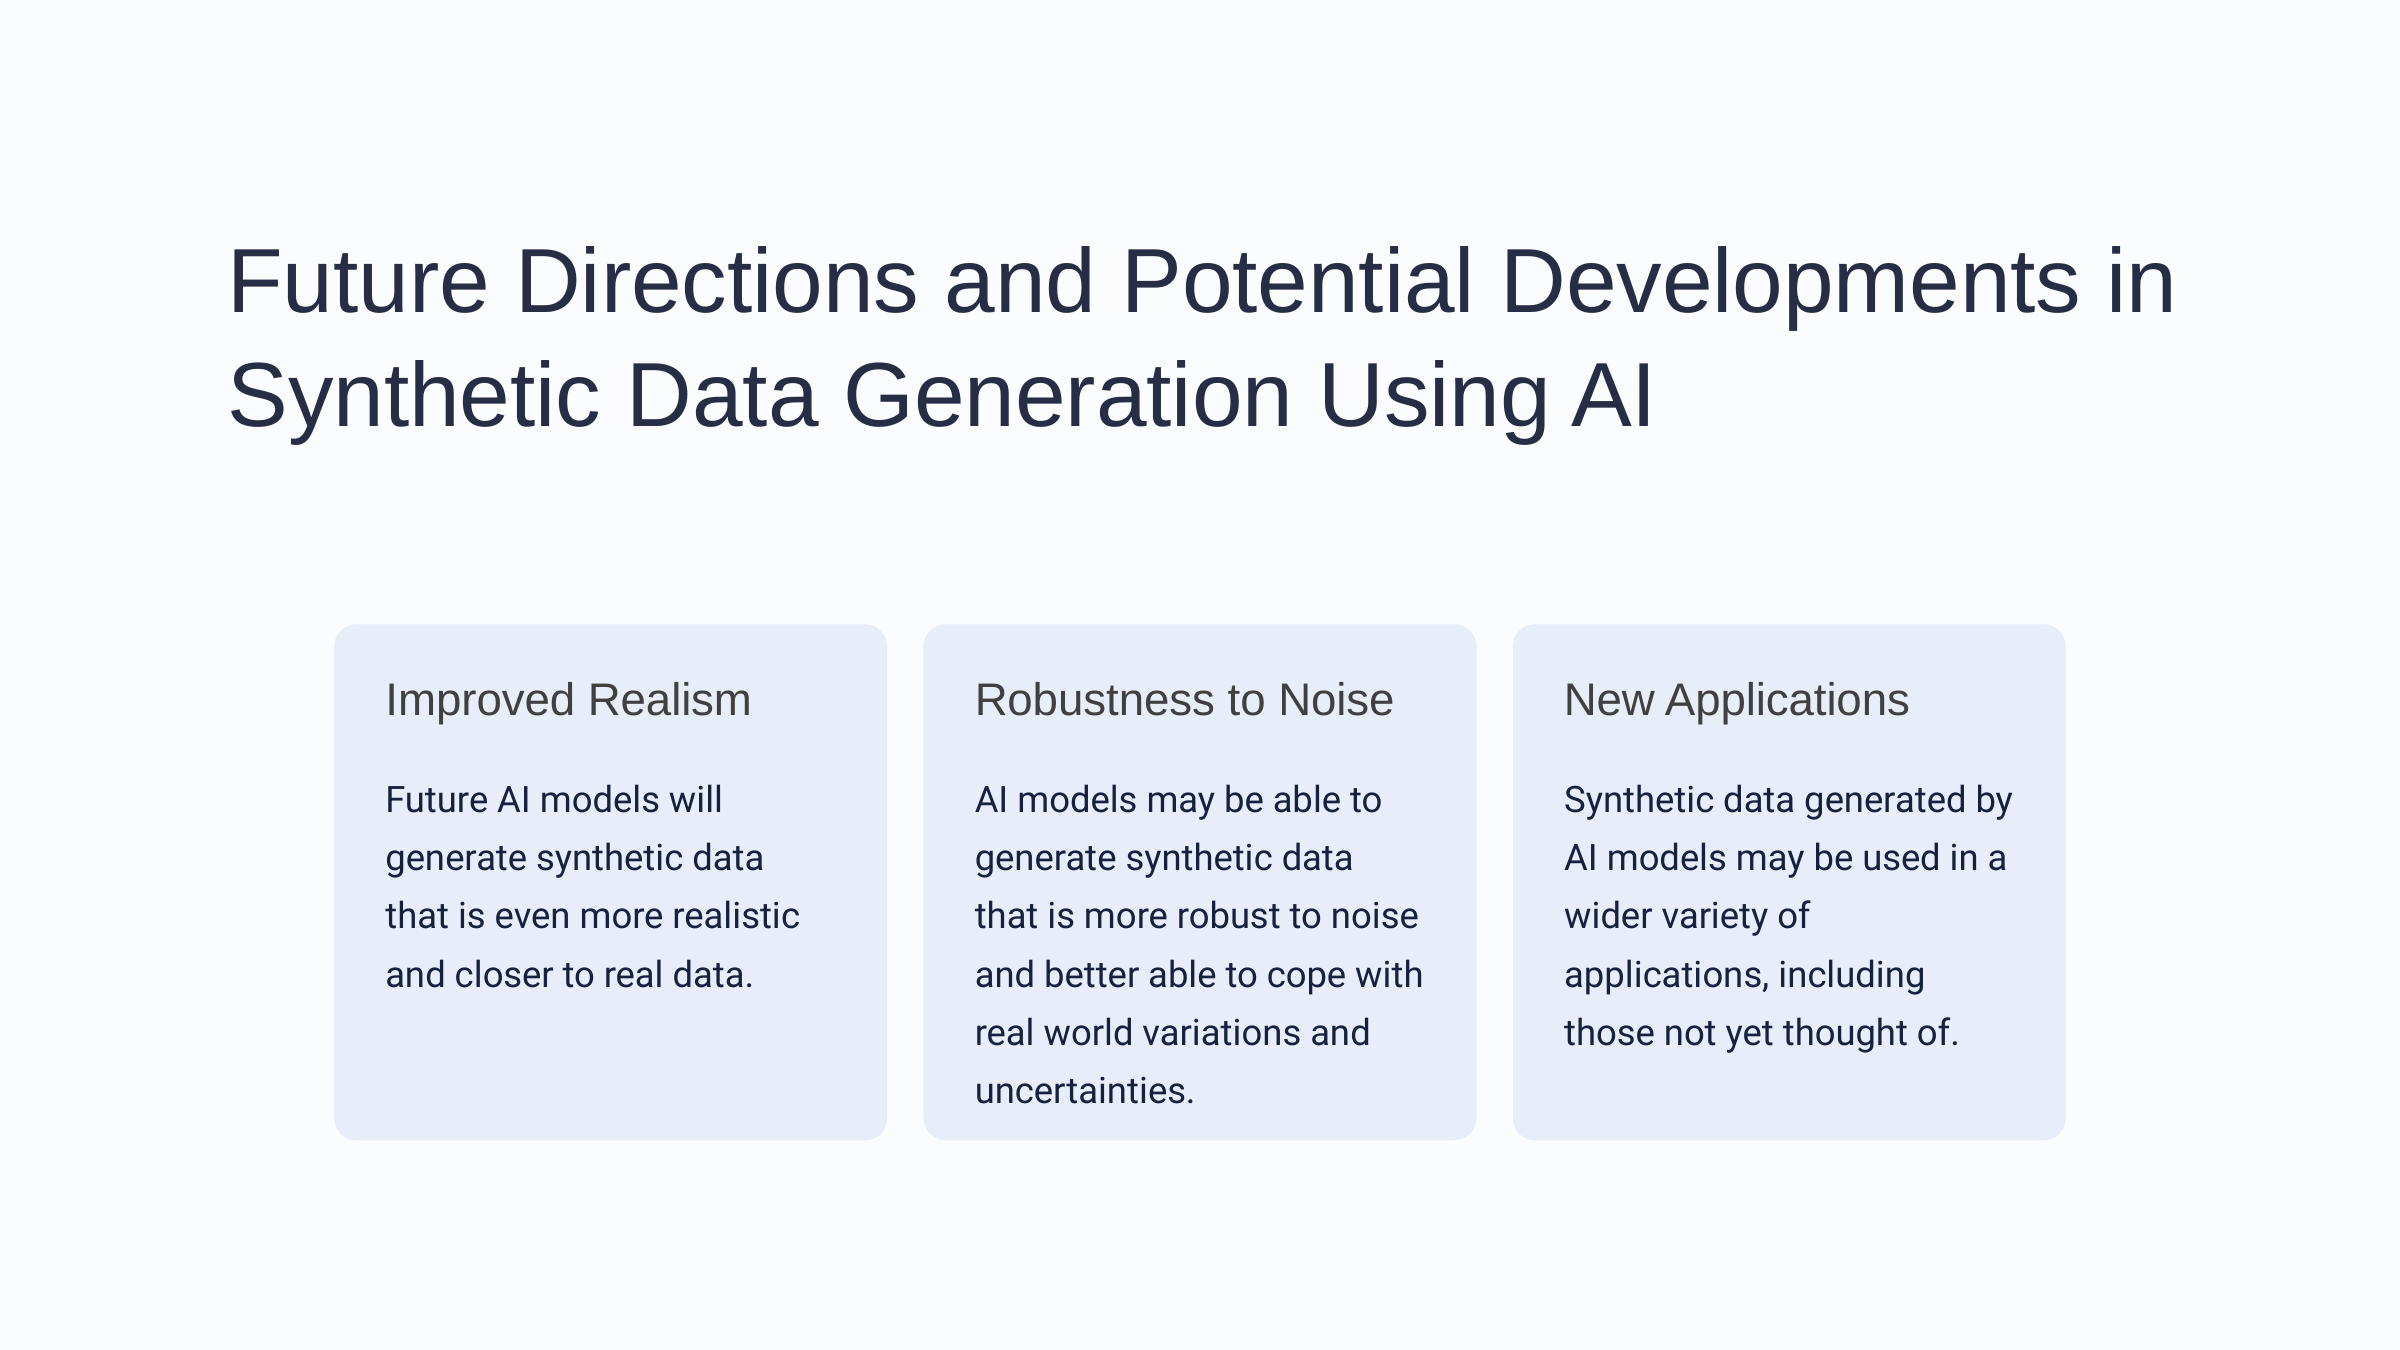

Future Directions and Potential Developments in
Synthetic Data Generation Using AI

Improved Realism
Robustness to Noise
New Applications
Future AI models will generate synthetic data that is even more realistic and closer to real data.
AI models may be able to generate synthetic data that is more robust to noise and better able to cope with real world variations and uncertainties.
Synthetic data generated by AI models may be used in a wider variety of applications, including those not yet thought of.